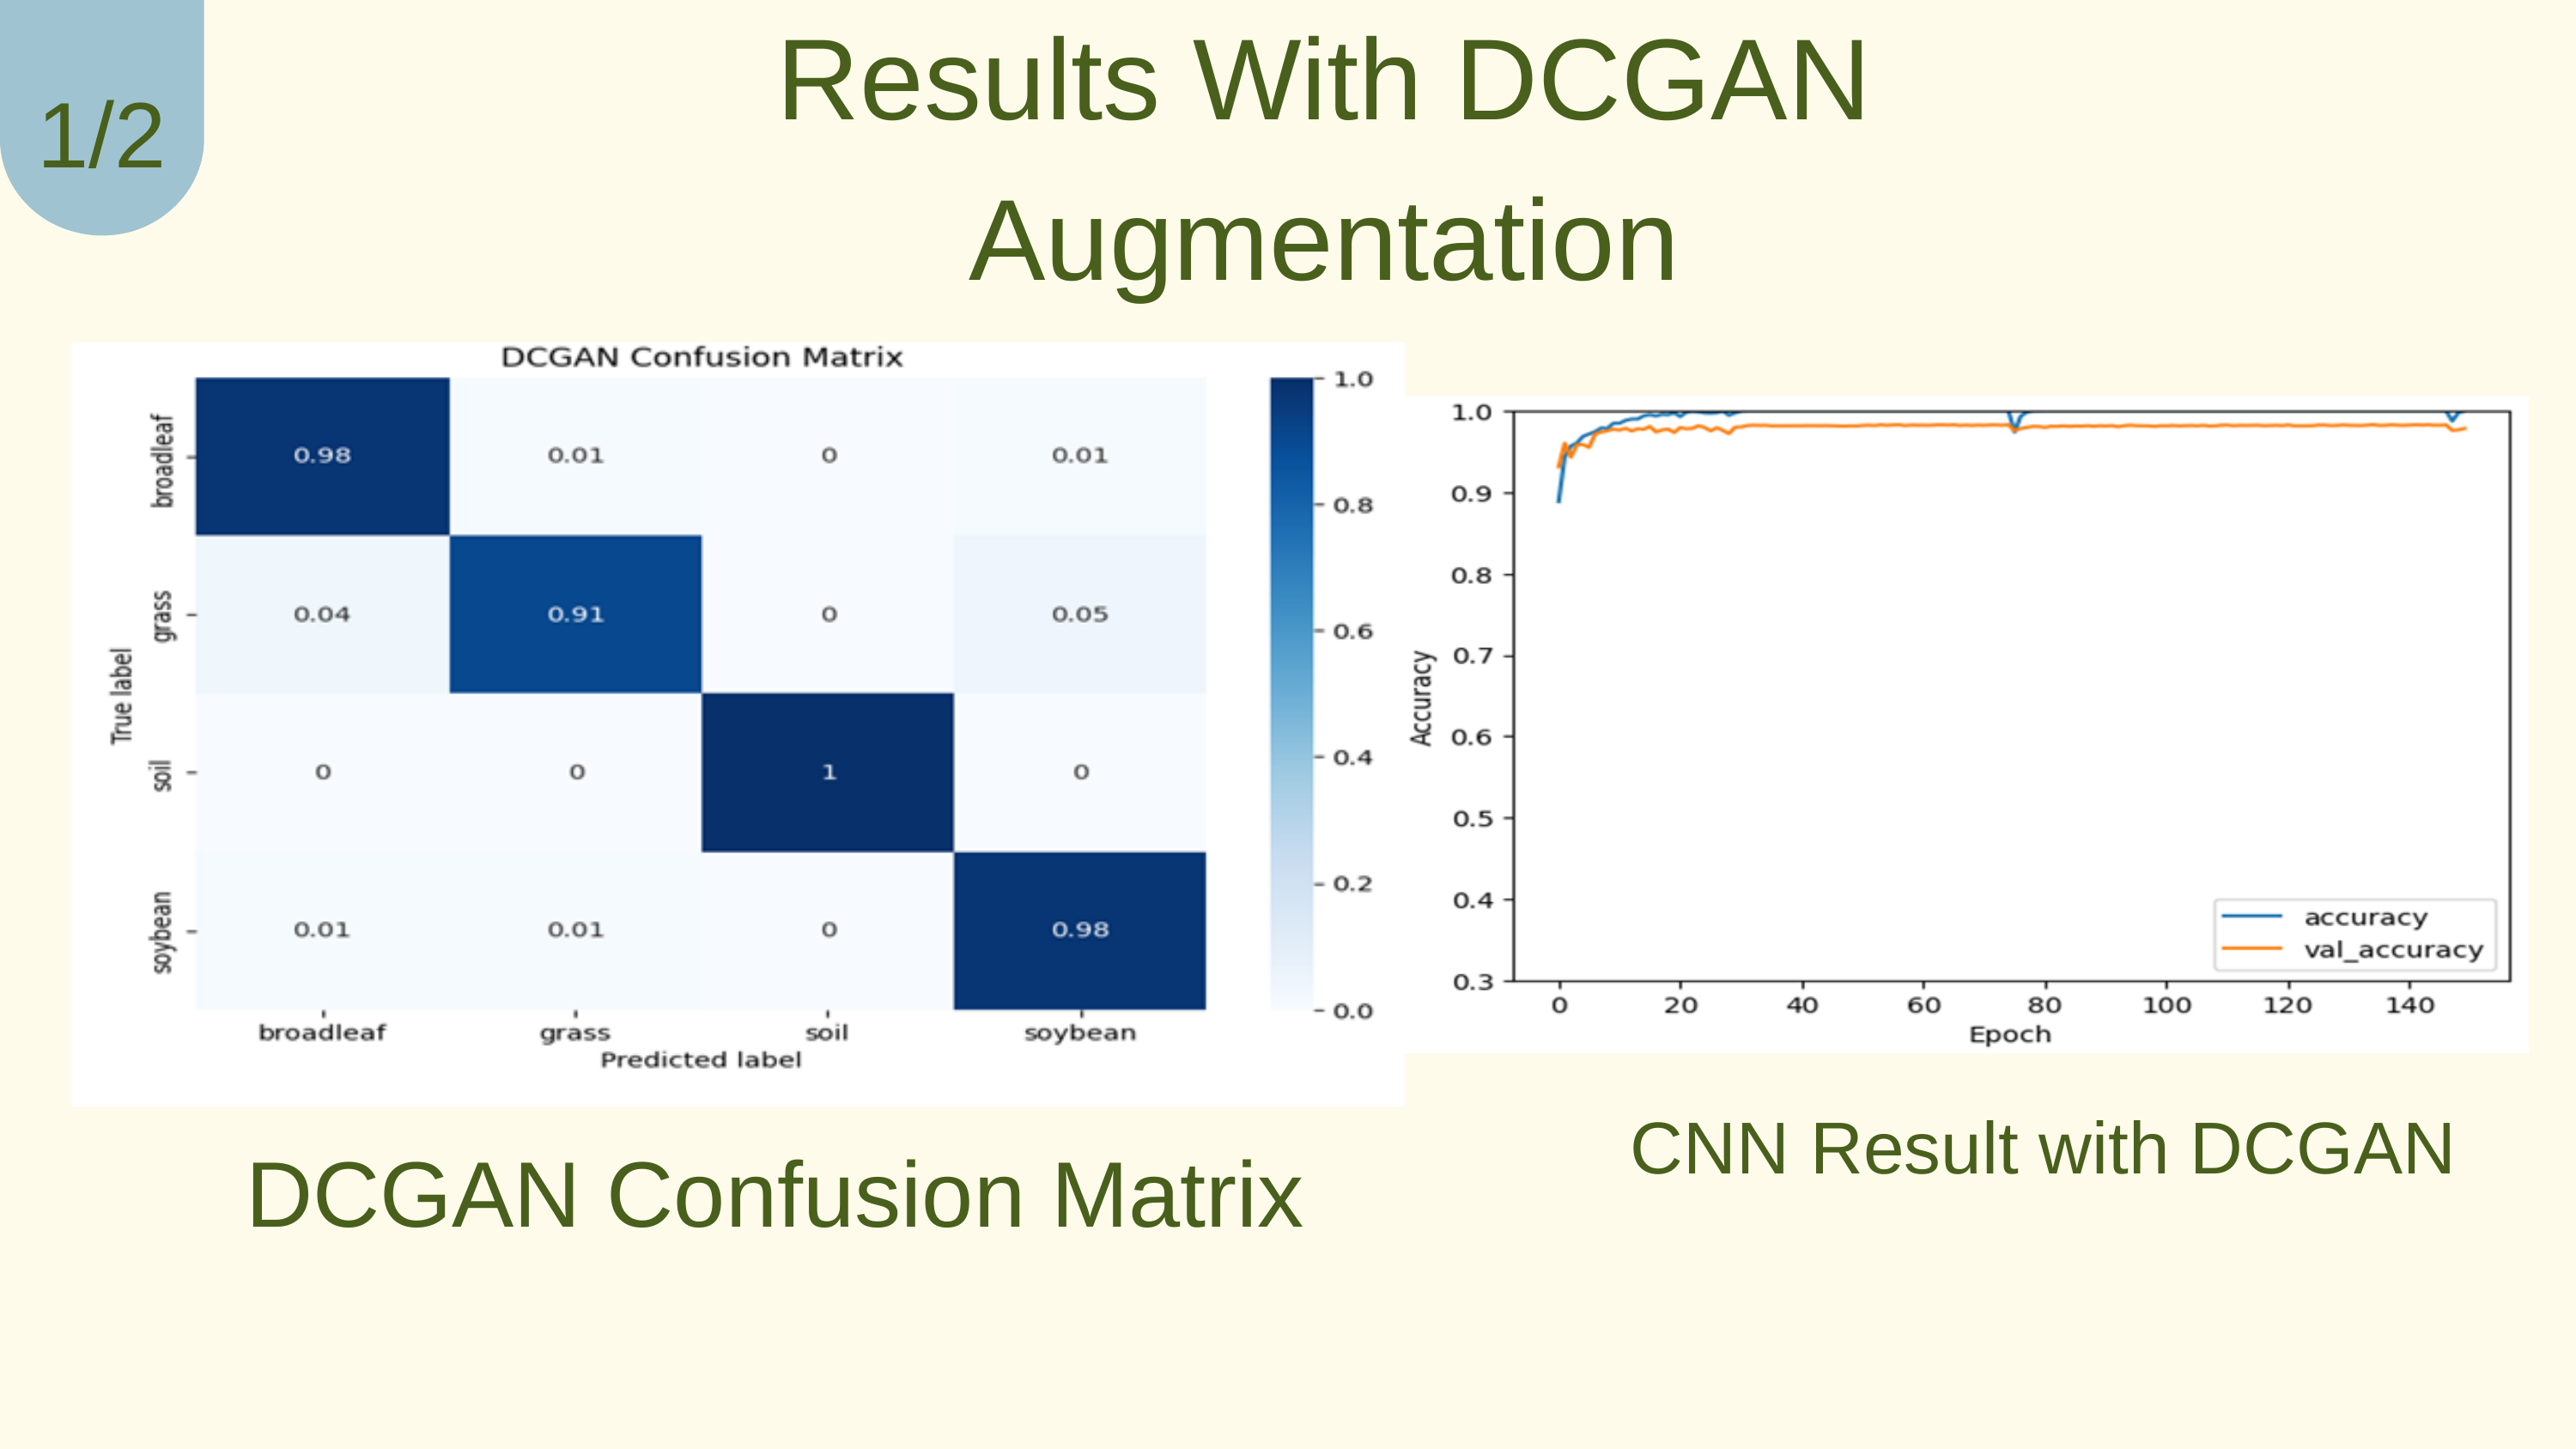

Results With DCGAN Augmentation
1/2

CNN Result with DCGAN
DCGAN Confusion Matrix